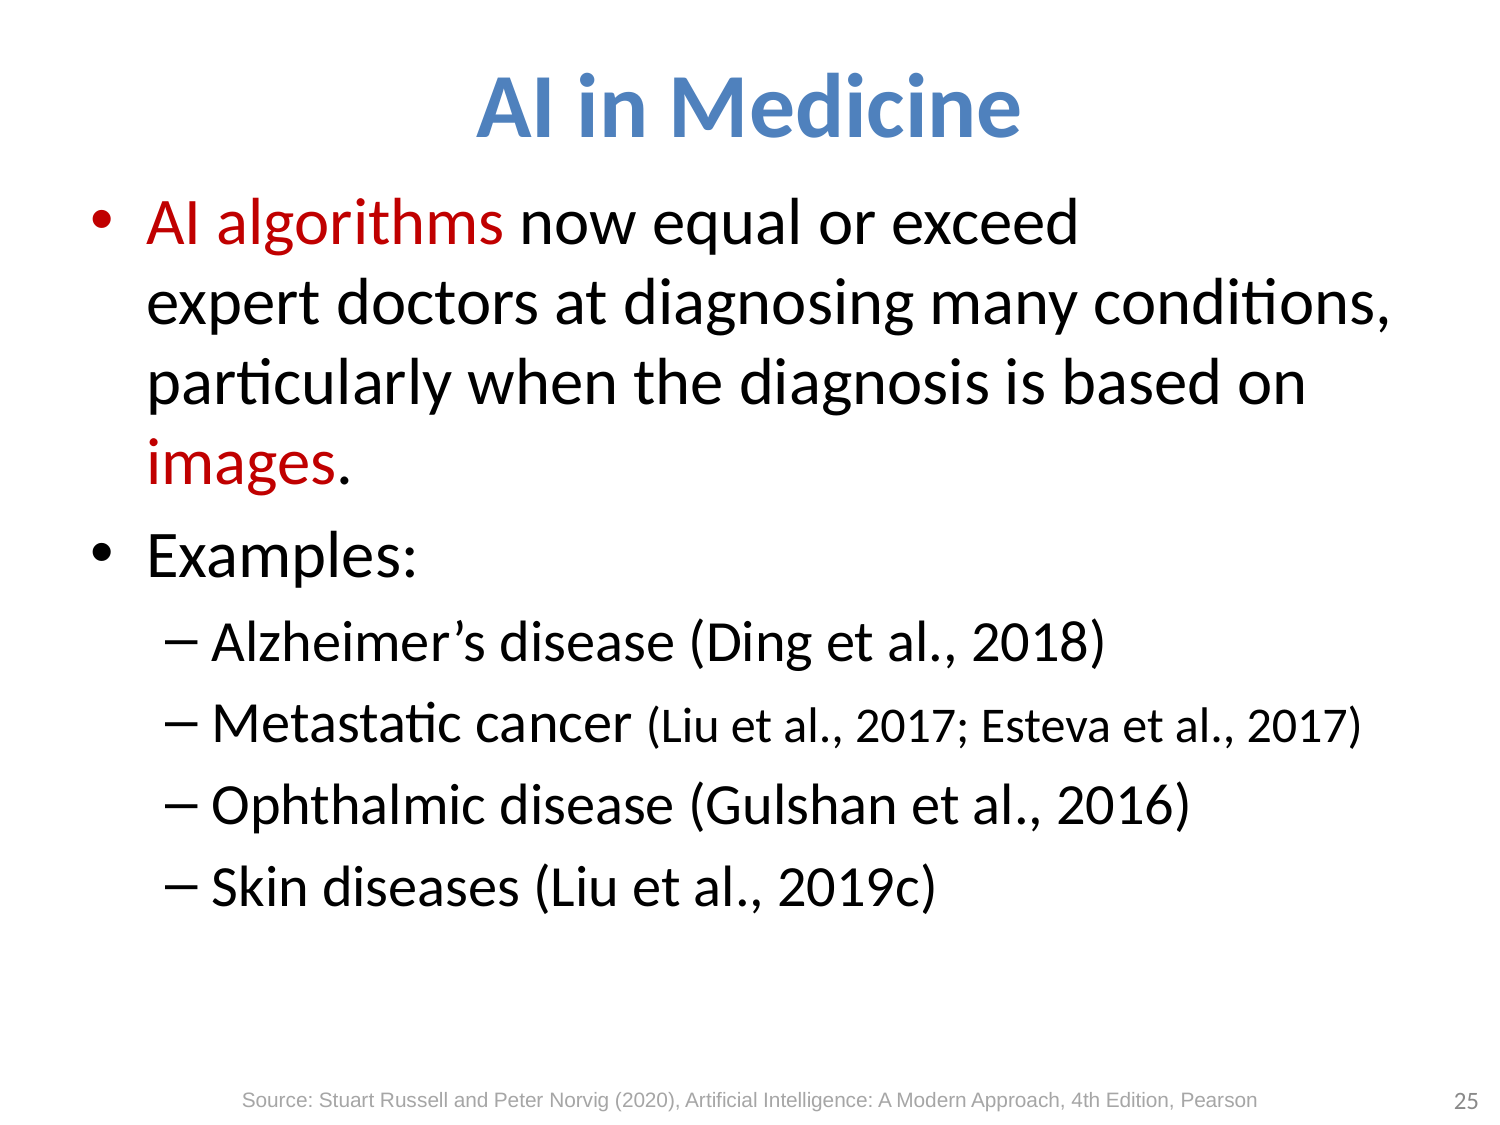

# AI in Medicine
AI algorithms now equal or exceed
expert doctors at diagnosing many conditions, particularly when the diagnosis is based on images.
Examples:
Alzheimer’s disease (Ding et al., 2018)
Metastatic cancer (Liu et al., 2017; Esteva et al., 2017)
Ophthalmic disease (Gulshan et al., 2016)
Skin diseases (Liu et al., 2019c)
25
Source: Stuart Russell and Peter Norvig (2020), Artificial Intelligence: A Modern Approach, 4th Edition, Pearson